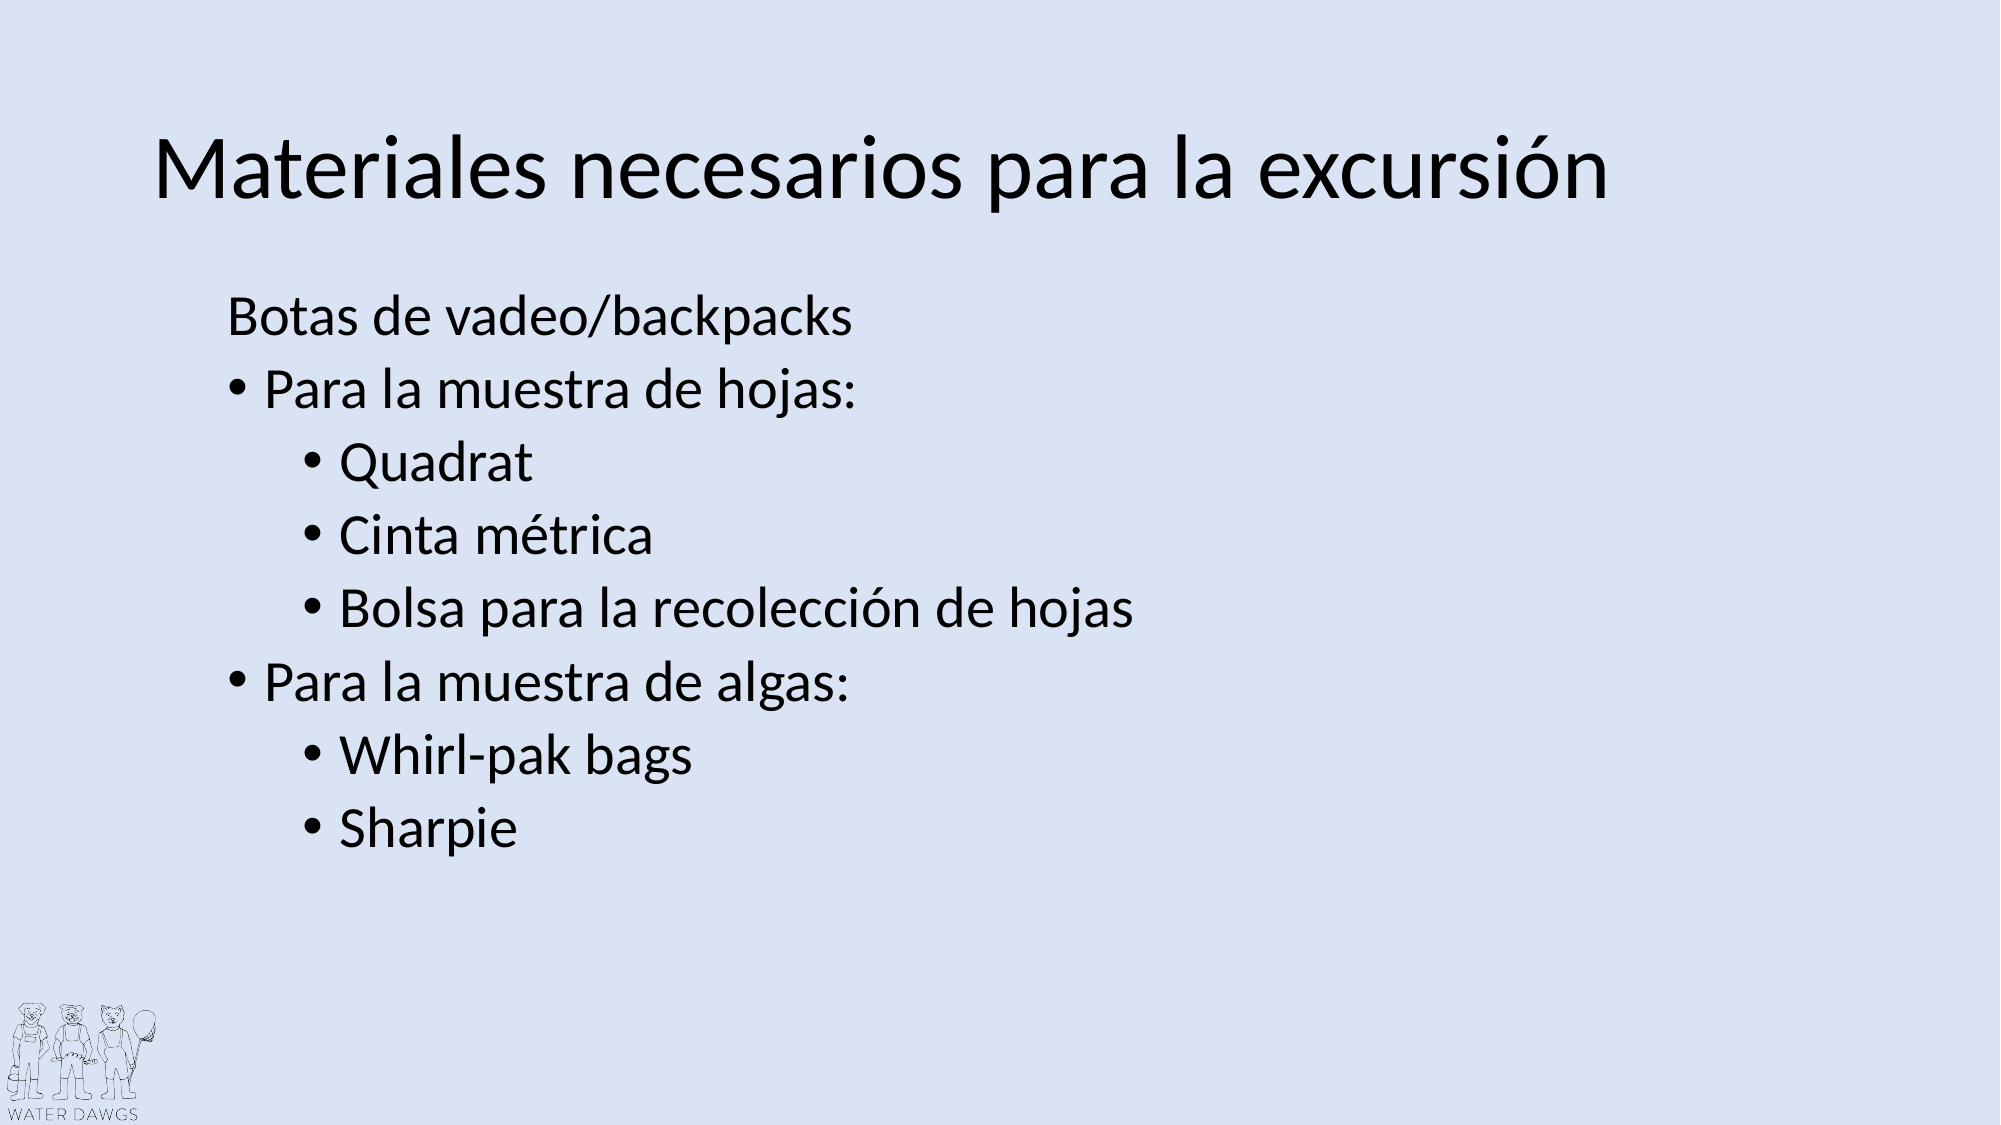

# Materiales necesarios para la excursión
Botas de vadeo/backpacks
Para la muestra de hojas:
Quadrat
Cinta métrica
Bolsa para la recolección de hojas
Para la muestra de algas:
Whirl-pak bags
Sharpie